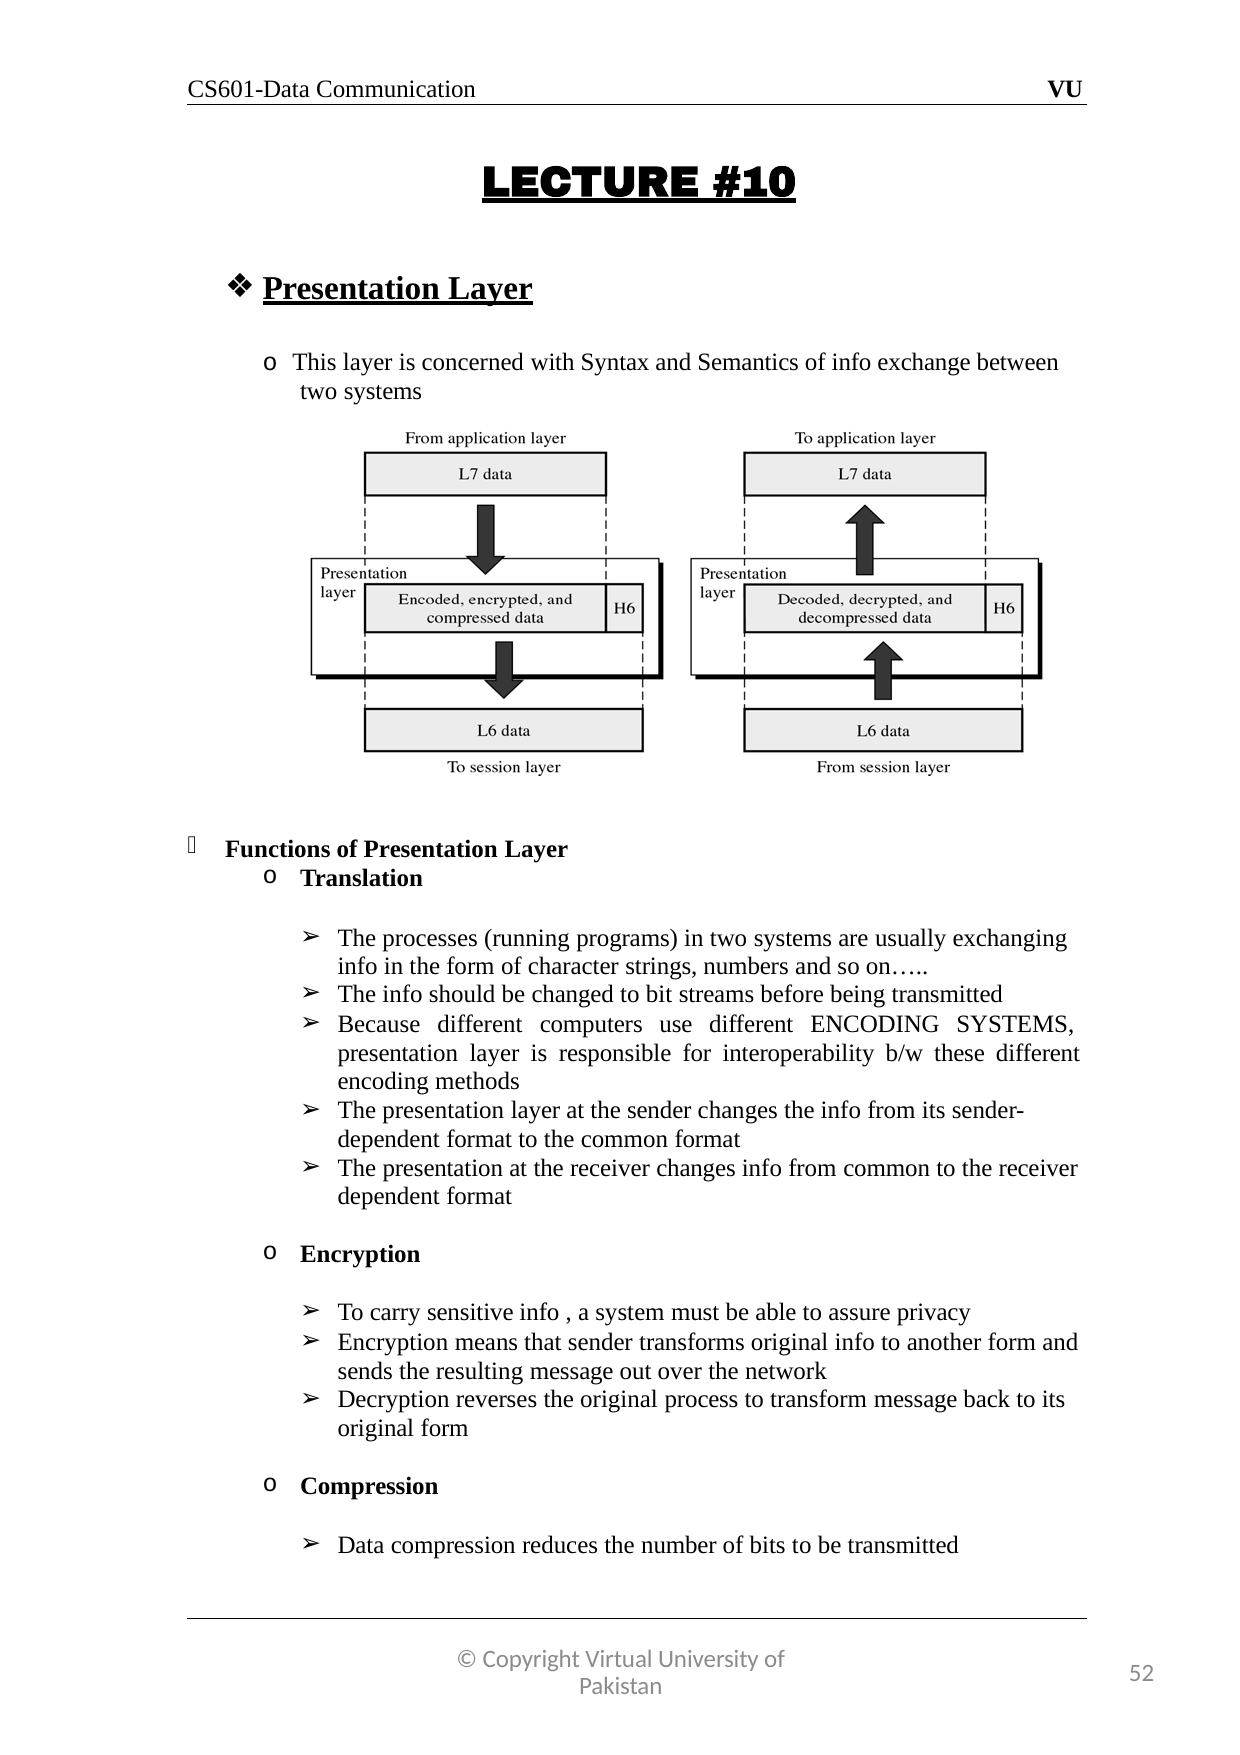

CS601-Data Communication
VU

LECTURE #10

Presentation Layer

o This layer is concerned with Syntax and Semantics of info exchange between  two systems

Functions of Presentation Layer
Translation

The processes (running programs) in two systems are usually exchanging  info in the form of character strings, numbers and so on…..
The info should be changed to bit streams before being transmitted
Because different computers use different ENCODING SYSTEMS,  presentation layer is responsible for interoperability b/w these different  encoding methods
The presentation layer at the sender changes the info from its sender-  dependent format to the common format
The presentation at the receiver changes info from common to the receiver  dependent format

Encryption

To carry sensitive info , a system must be able to assure privacy
Encryption means that sender transforms original info to another form and  sends the resulting message out over the network
Decryption reverses the original process to transform message back to its  original form

Compression

Data compression reduces the number of bits to be transmitted

© Copyright Virtual University of Pakistan
52